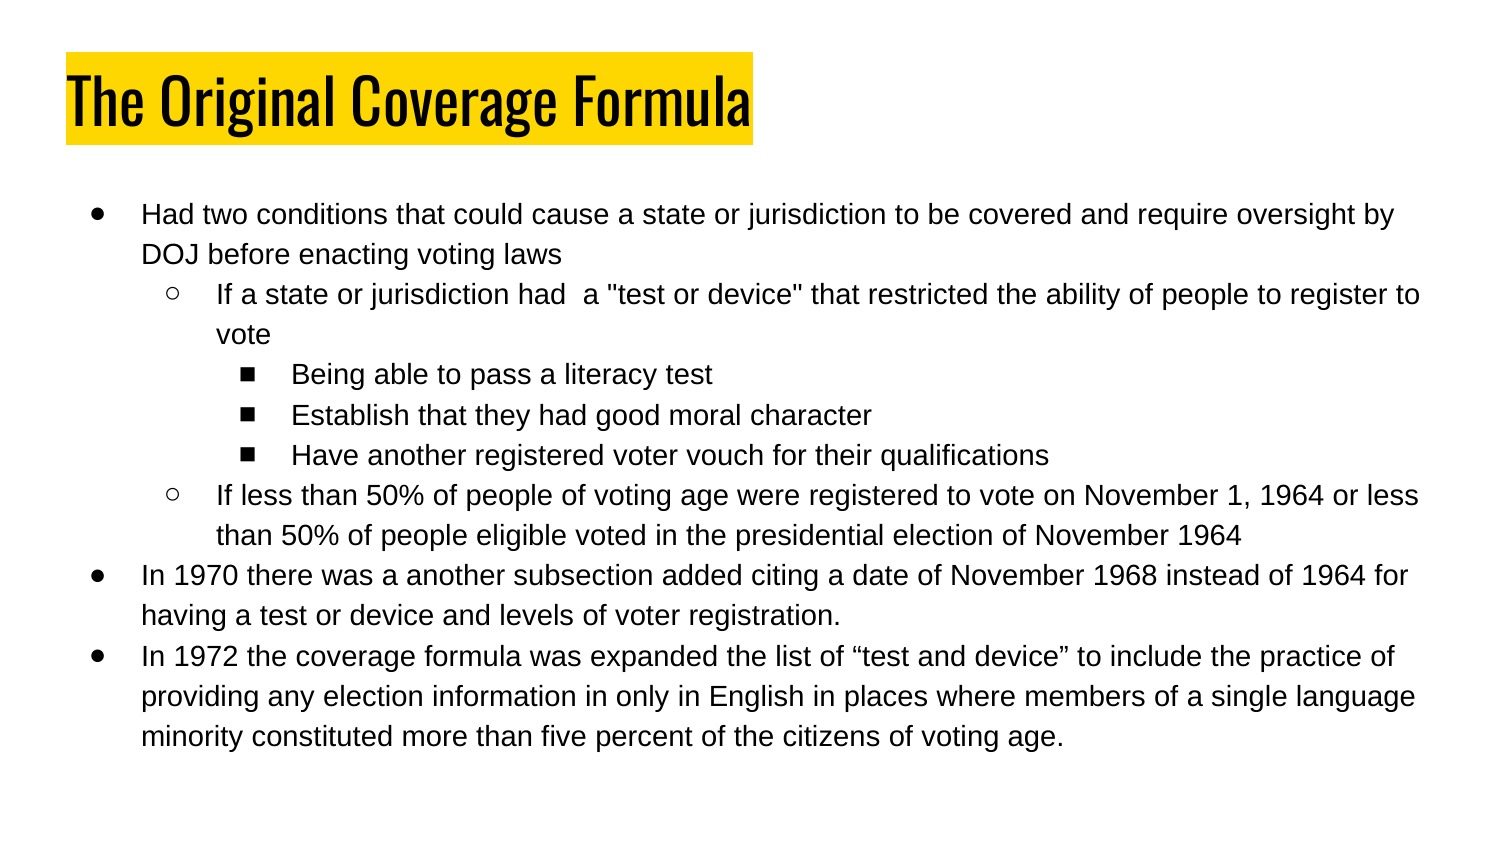

# The Original Coverage Formula
Had two conditions that could cause a state or jurisdiction to be covered and require oversight by DOJ before enacting voting laws
If a state or jurisdiction had  a "test or device" that restricted the ability of people to register to vote
Being able to pass a literacy test
Establish that they had good moral character
Have another registered voter vouch for their qualifications
If less than 50% of people of voting age were registered to vote on November 1, 1964 or less than 50% of people eligible voted in the presidential election of November 1964
In 1970 there was a another subsection added citing a date of November 1968 instead of 1964 for having a test or device and levels of voter registration.
In 1972 the coverage formula was expanded the list of “test and device” to include the practice of providing any election information in only in English in places where members of a single language minority constituted more than five percent of the citizens of voting age.